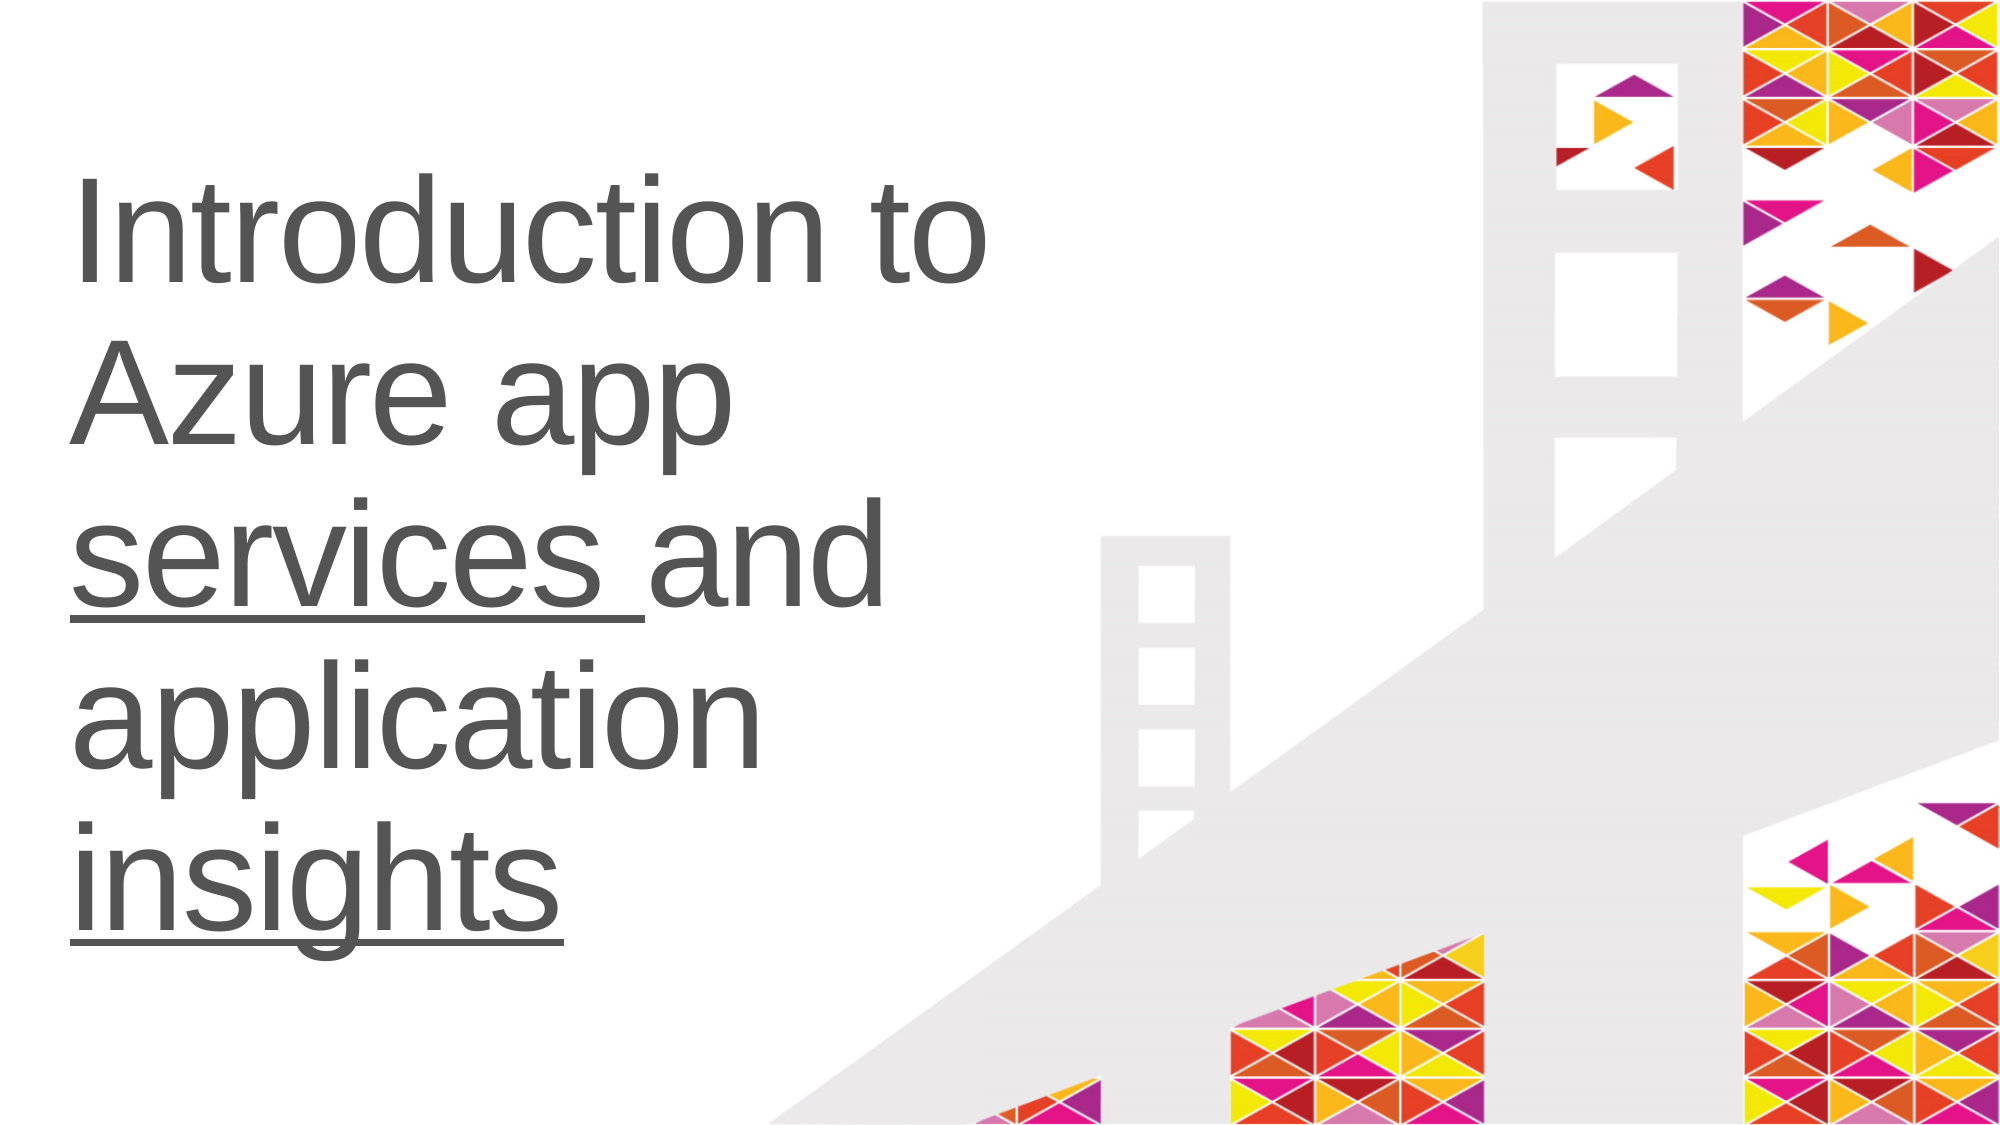

Introduction to Azure app services and application insights